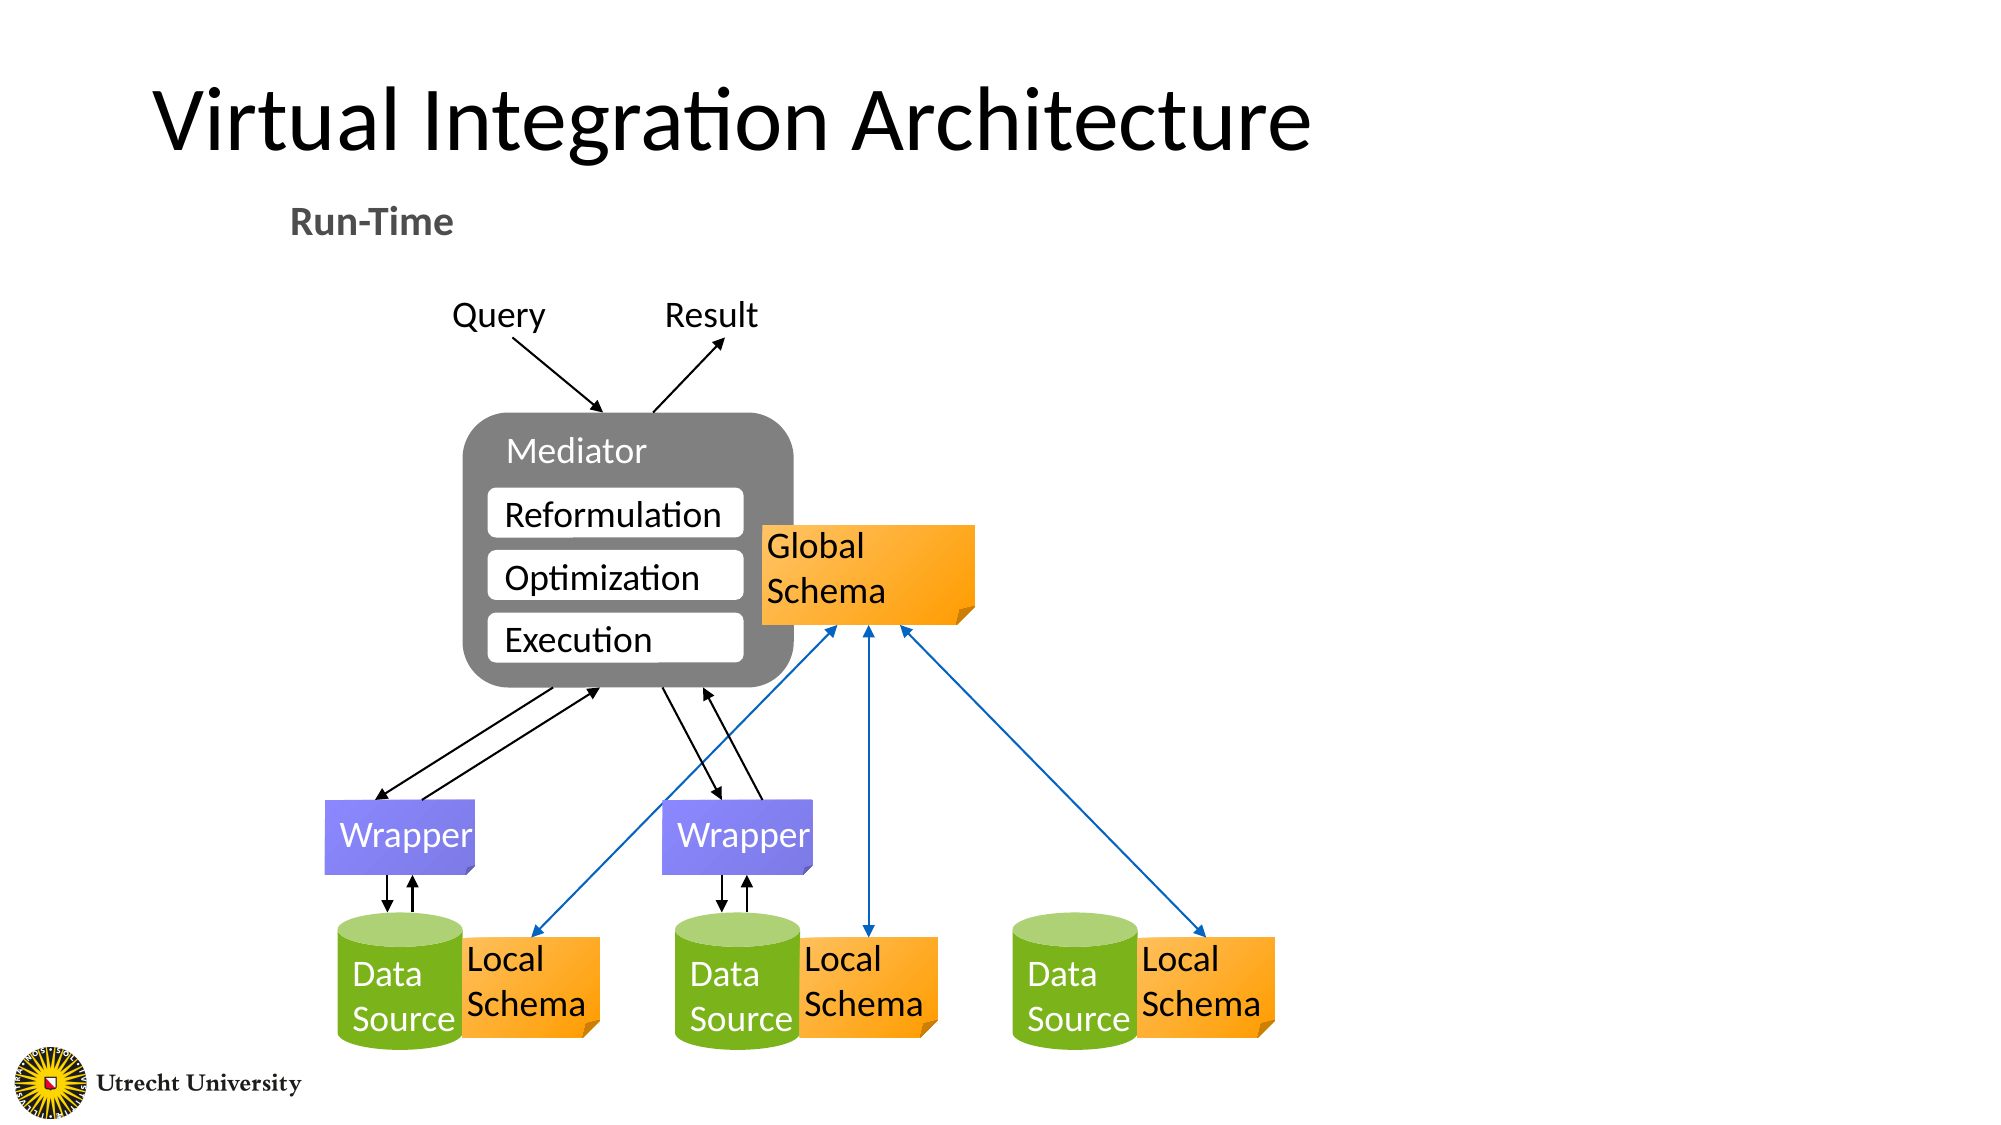

# Virtual Integration Architecture
Run-Time
Query
Result
Mediator
Reformulation
Optimization
Execution
Global
Schema

Wrapper
Wrapper
Data
Source
Data
Source
Data
Source
Local
Schema
Local
Schema
Local
Schema